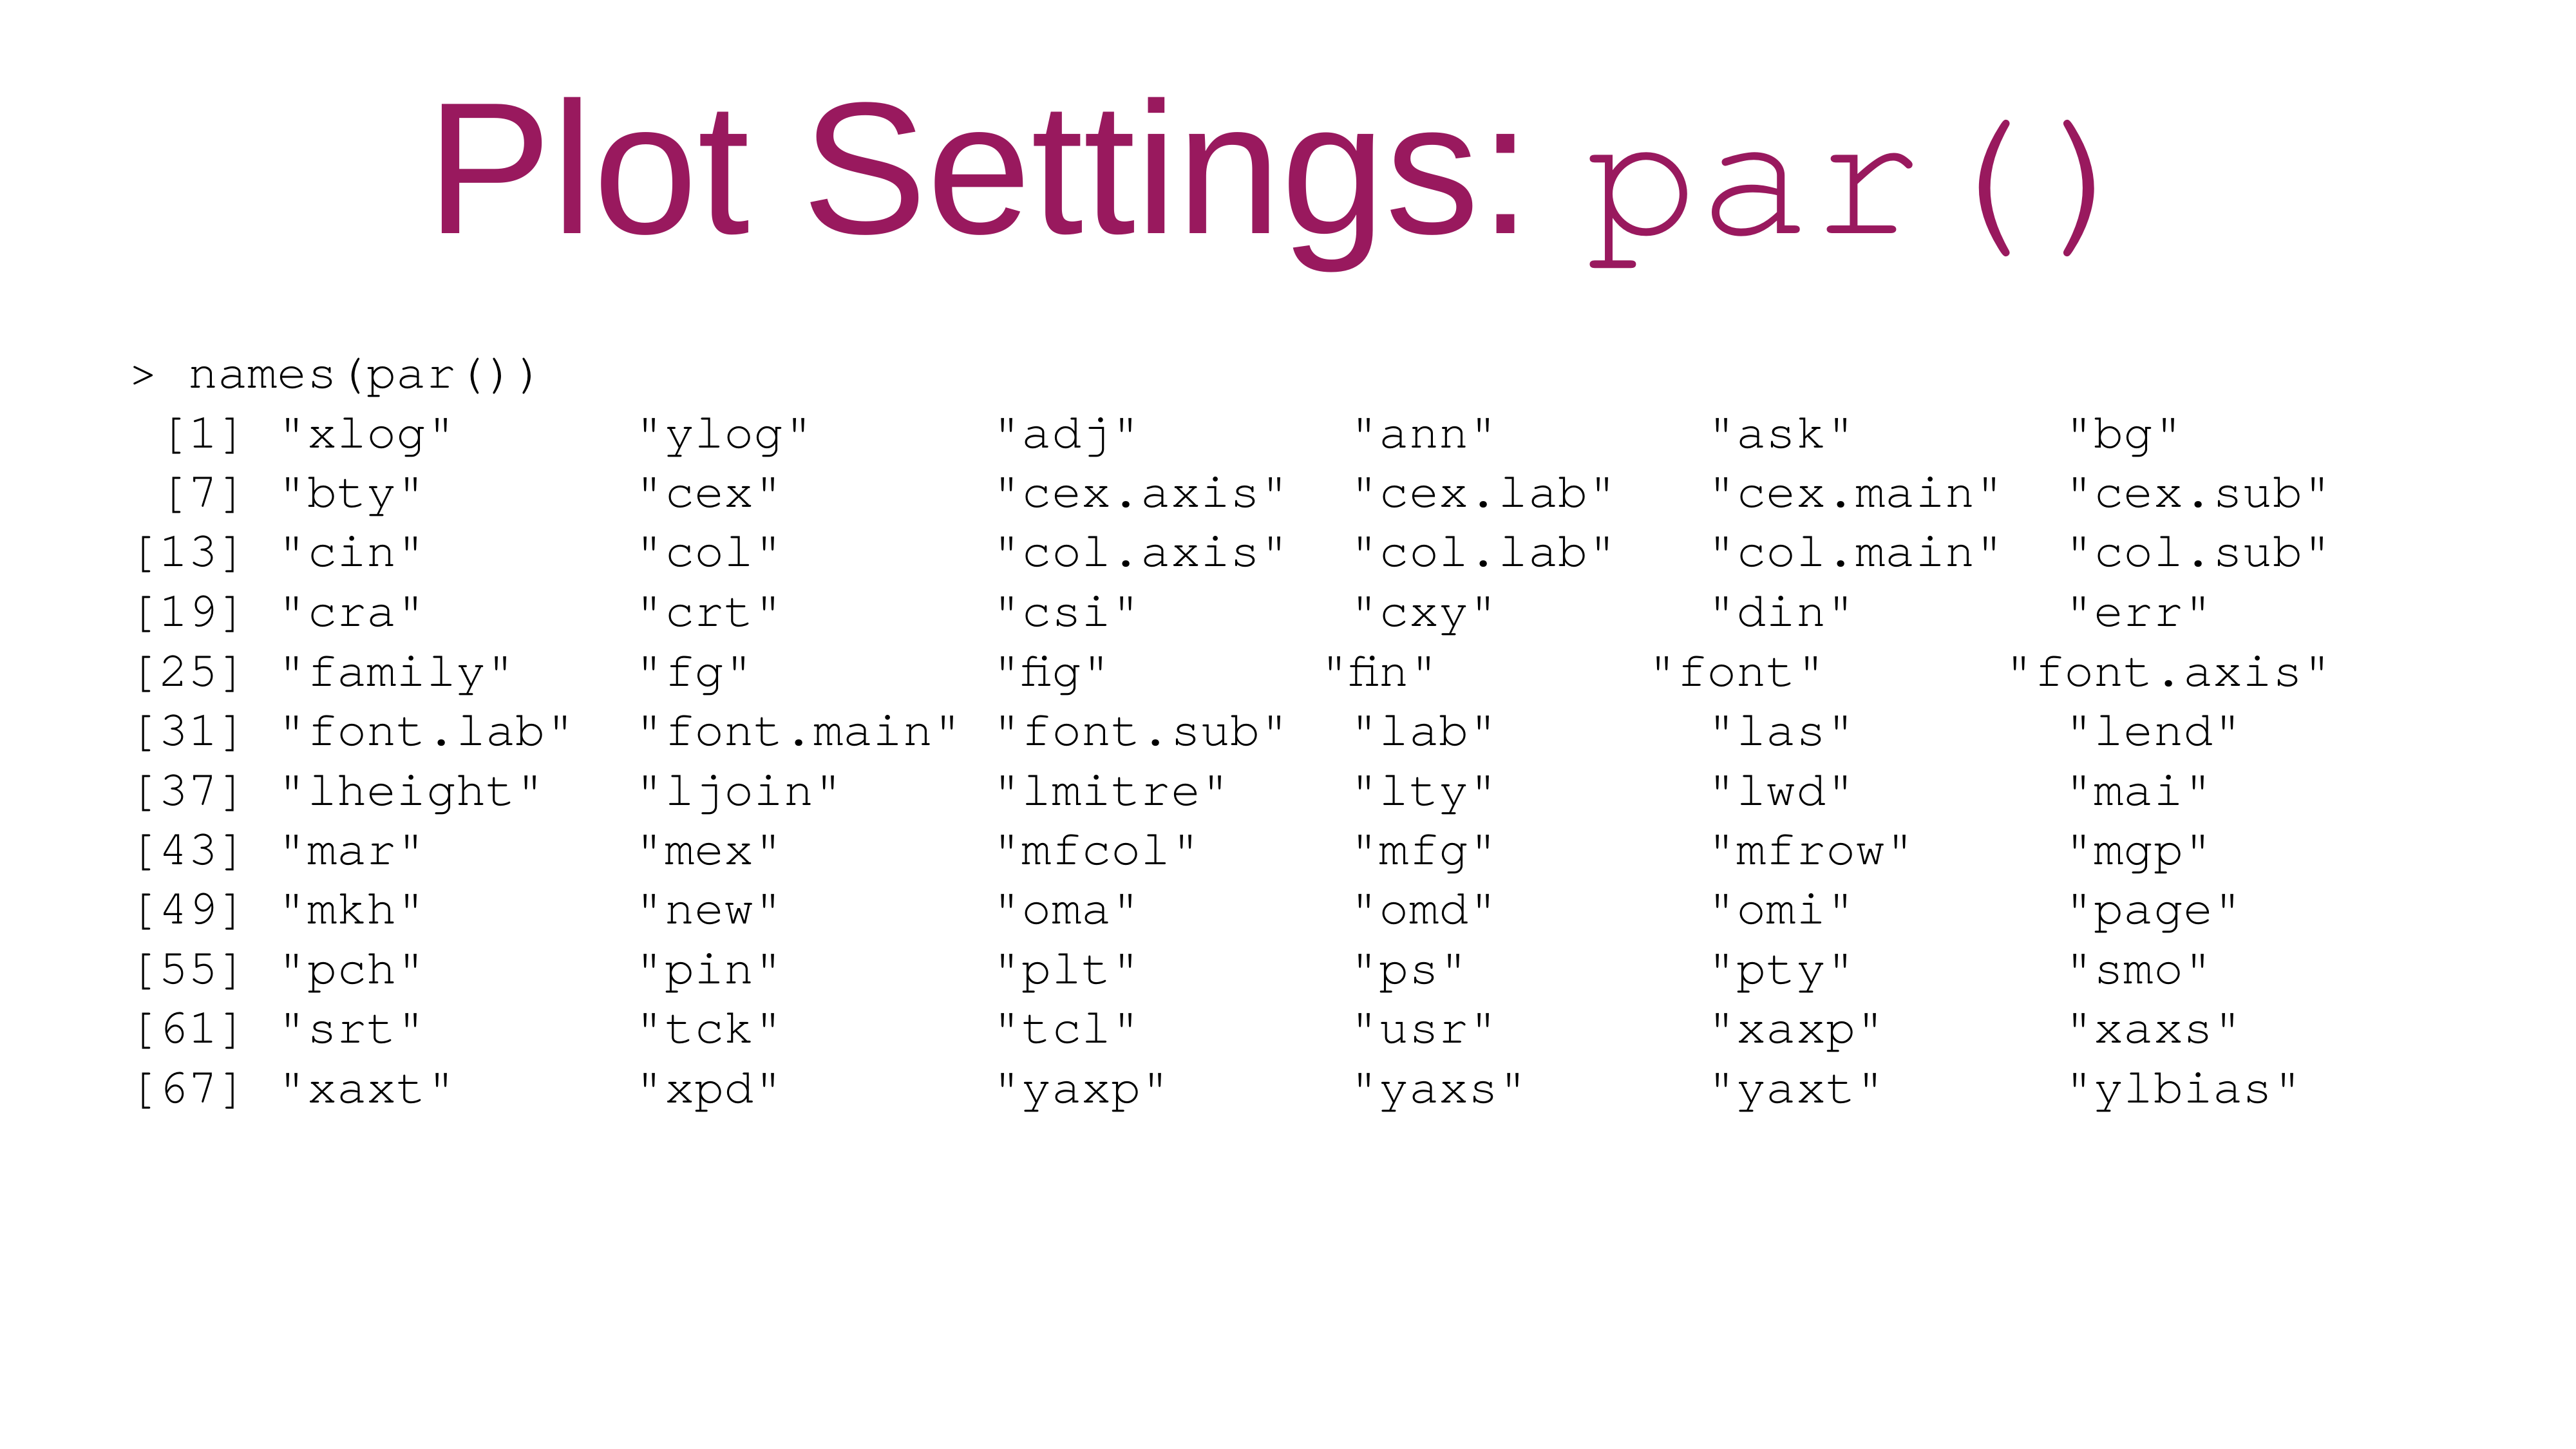

Plot Settings: par()
> names(par())
 [1] "xlog"      "ylog"      "adj"       "ann"       "ask"       "bg"
 [7] "bty"       "cex"       "cex.axis"  "cex.lab"   "cex.main"  "cex.sub"
[13] "cin"       "col"       "col.axis"  "col.lab"   "col.main"  "col.sub"
[19] "cra"       "crt"       "csi"       "cxy"       "din"       "err"
[25] "family"    "fg"        "fig"       "fin"       "font"      "font.axis"
[31] "font.lab"  "font.main" "font.sub"  "lab"       "las"       "lend"
[37] "lheight"   "ljoin"     "lmitre"    "lty"       "lwd"       "mai"
[43] "mar"       "mex"       "mfcol"     "mfg"       "mfrow"     "mgp"
[49] "mkh"       "new"       "oma"       "omd"       "omi"       "page"
[55] "pch"       "pin"       "plt"       "ps"        "pty"       "smo"
[61] "srt"       "tck"       "tcl"       "usr"       "xaxp"      "xaxs"
[67] "xaxt"      "xpd"       "yaxp"      "yaxs"      "yaxt"      "ylbias"